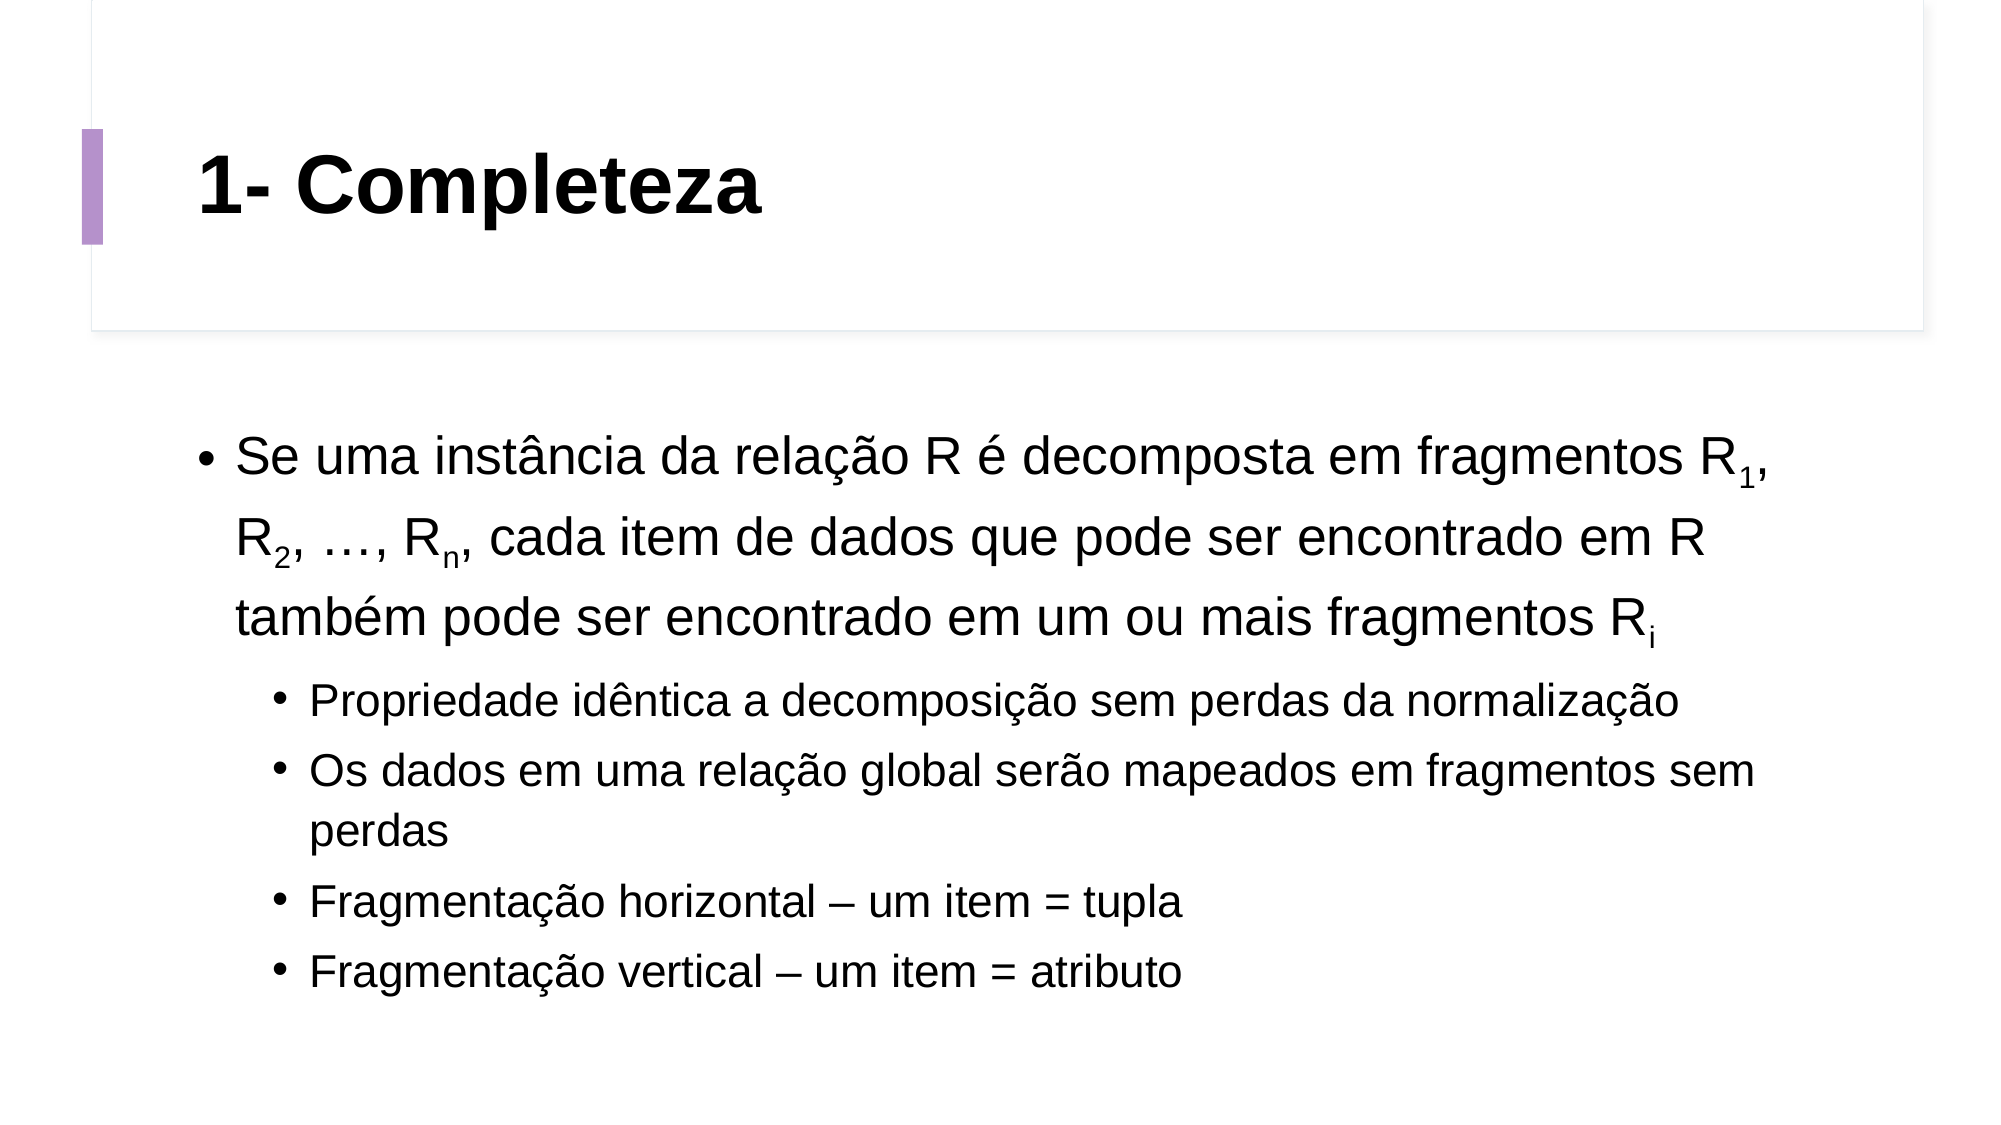

# 1- Completeza
Se uma instância da relação R é decomposta em fragmentos R1, R2, …, Rn, cada item de dados que pode ser encontrado em R também pode ser encontrado em um ou mais fragmentos Ri
Propriedade idêntica a decomposição sem perdas da normalização
Os dados em uma relação global serão mapeados em fragmentos sem perdas
Fragmentação horizontal – um item = tupla
Fragmentação vertical – um item = atributo